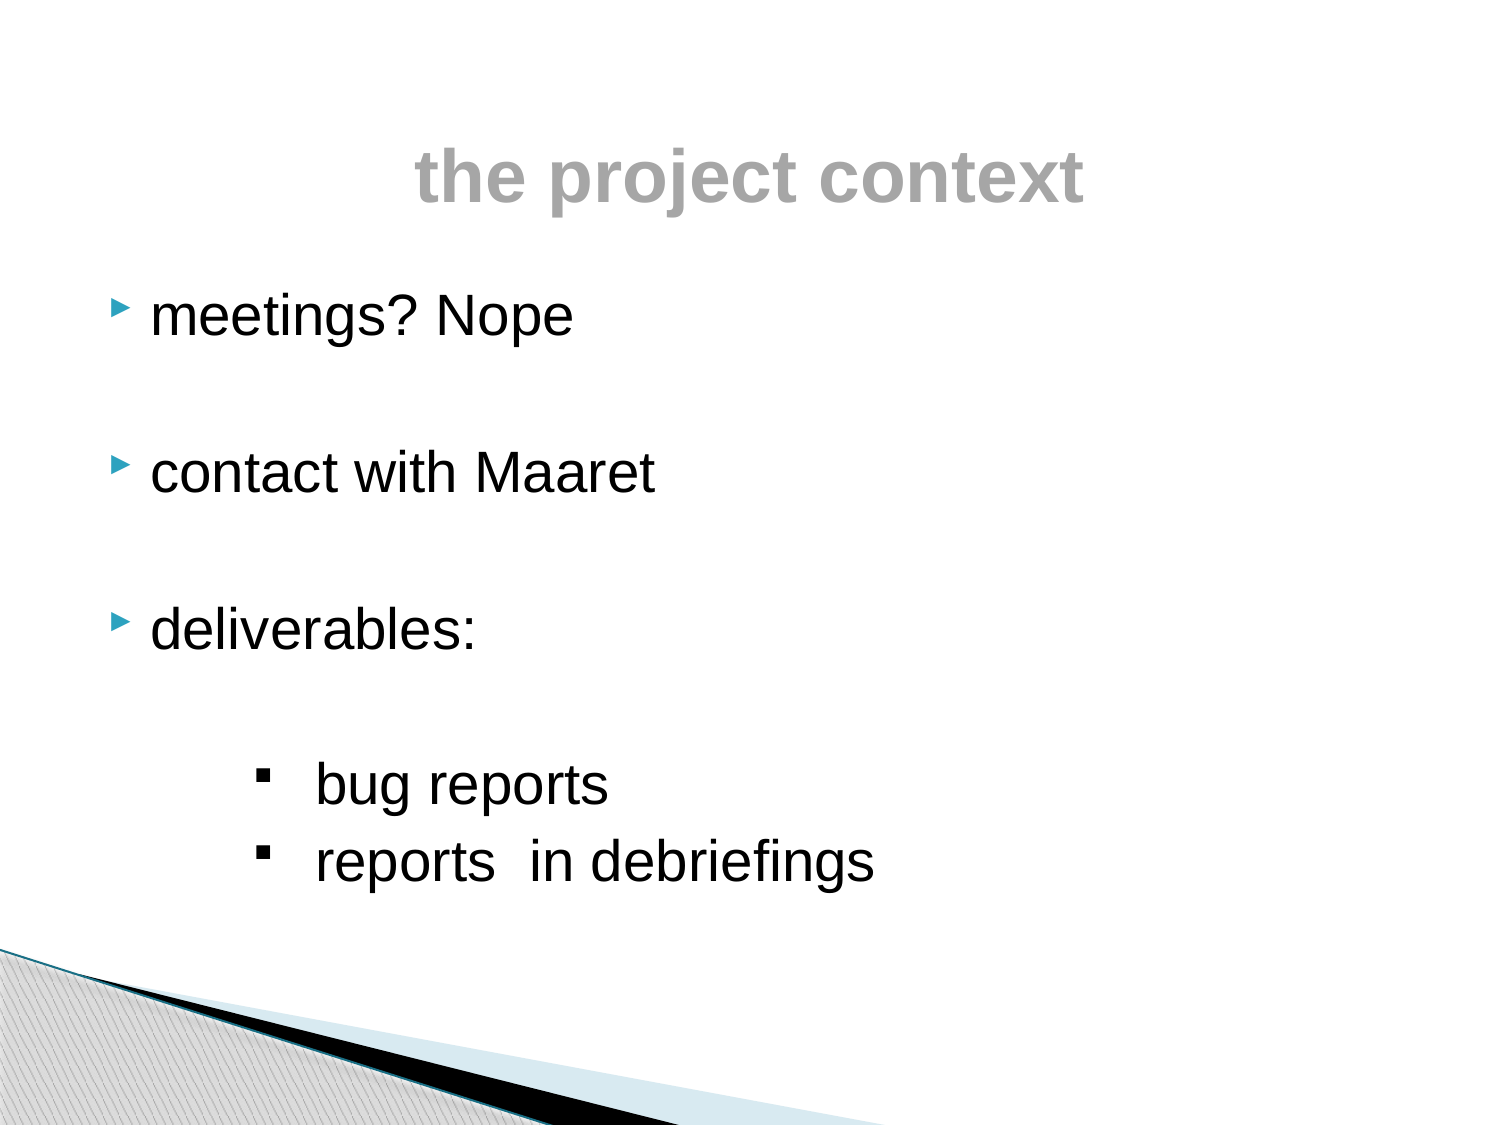

# the project context
meetings? Nope

contact with Maaret

deliverables:

bug reports
reports  in debriefings